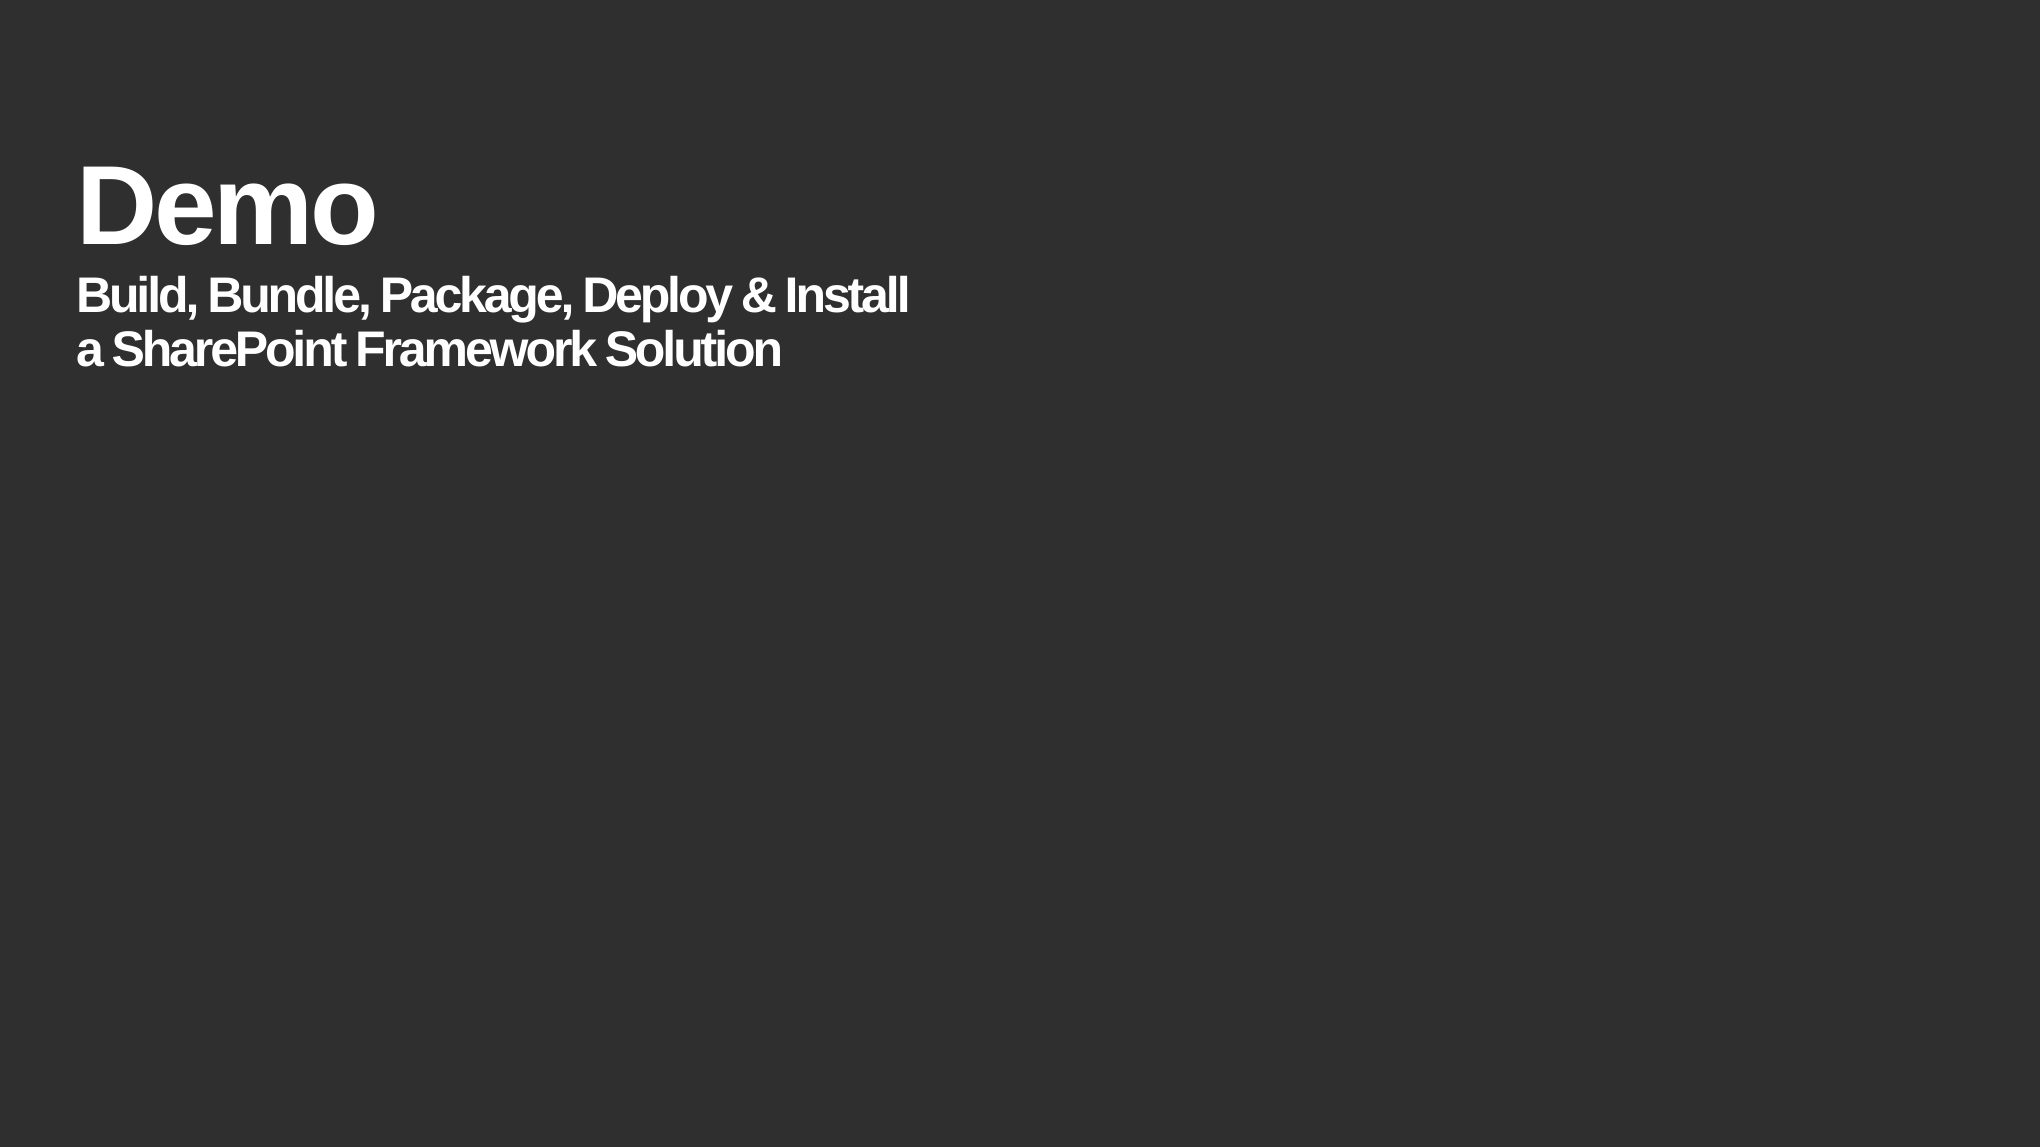

# Demo Build, Bundle, Package, Deploy & Install a SharePoint Framework Solution